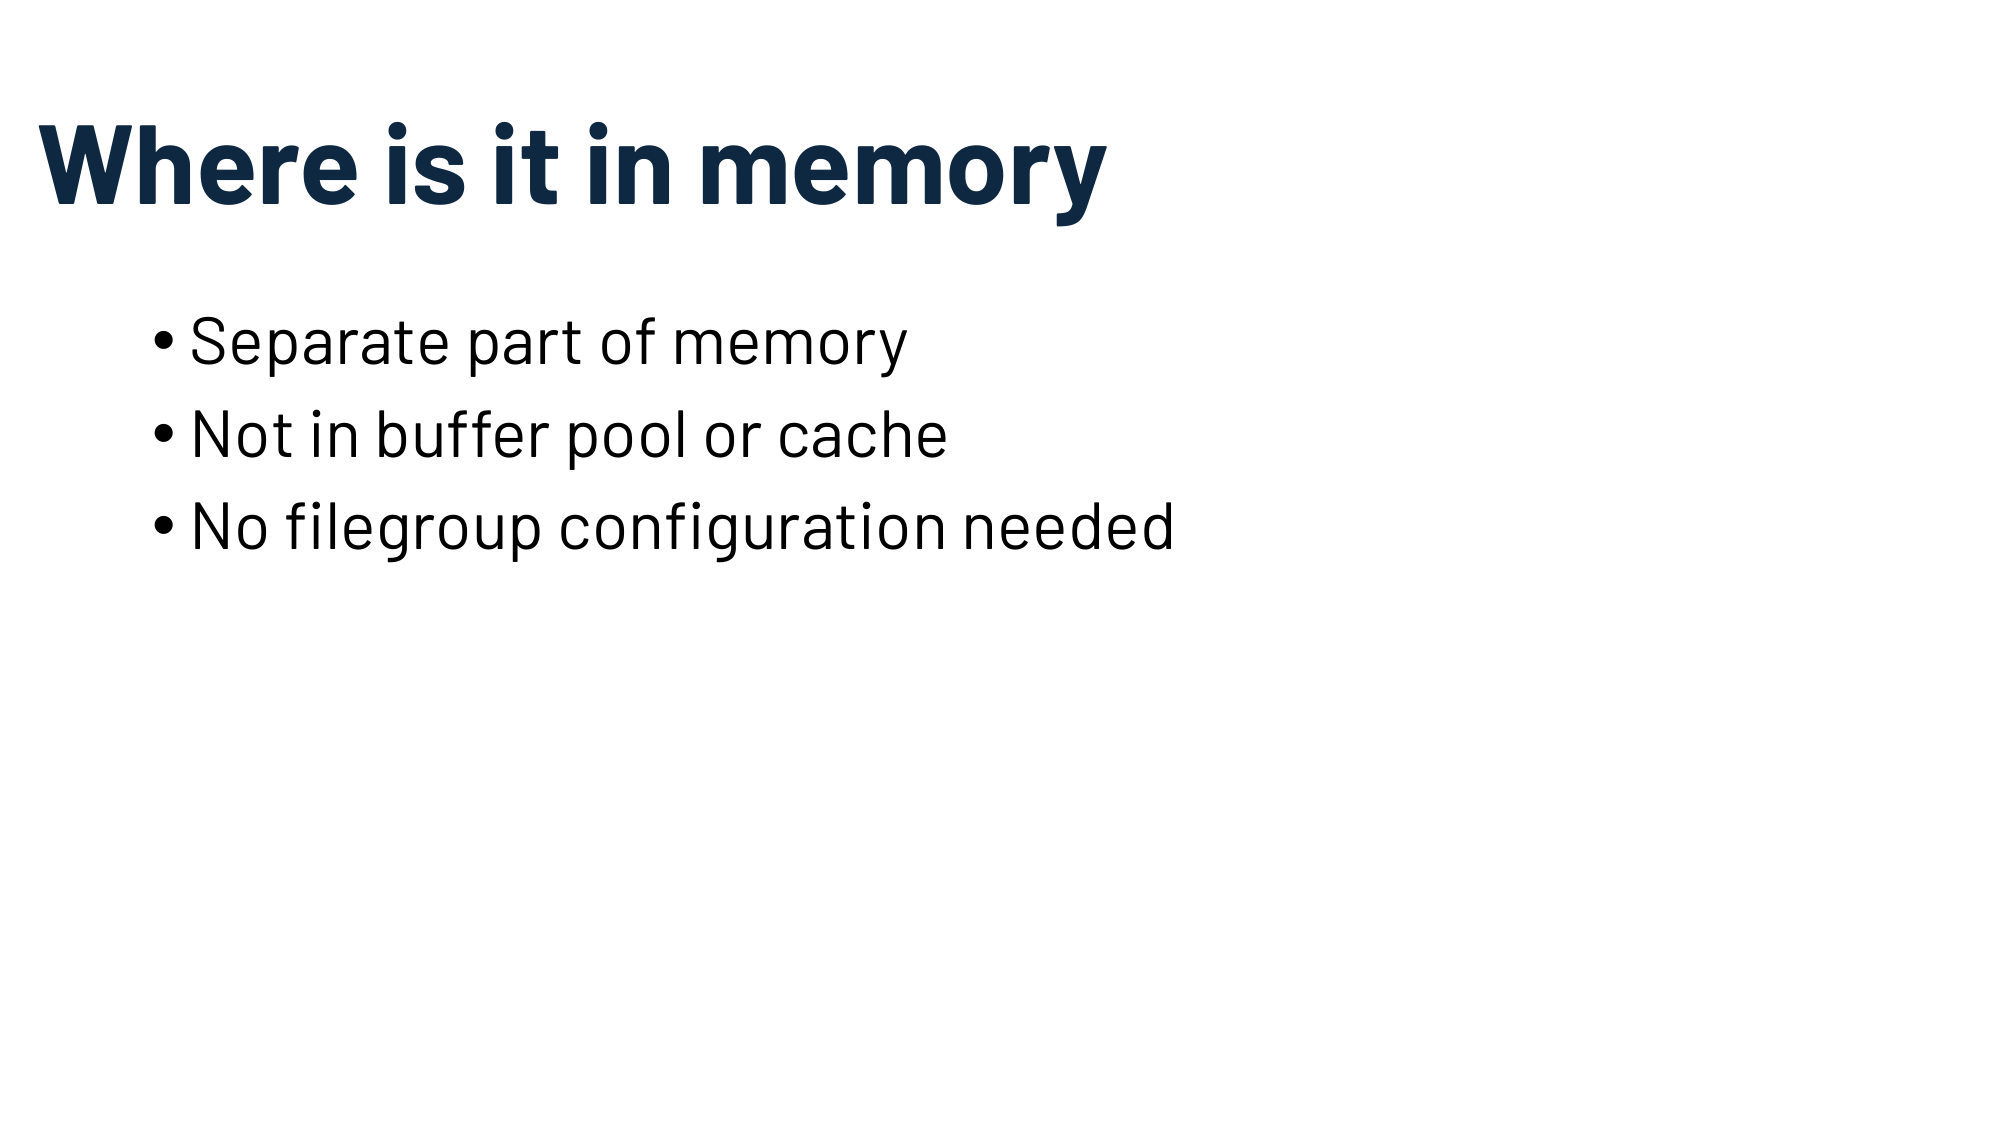

# Where is it in memory
Separate part of memory
Not in buffer pool or cache
No filegroup configuration needed